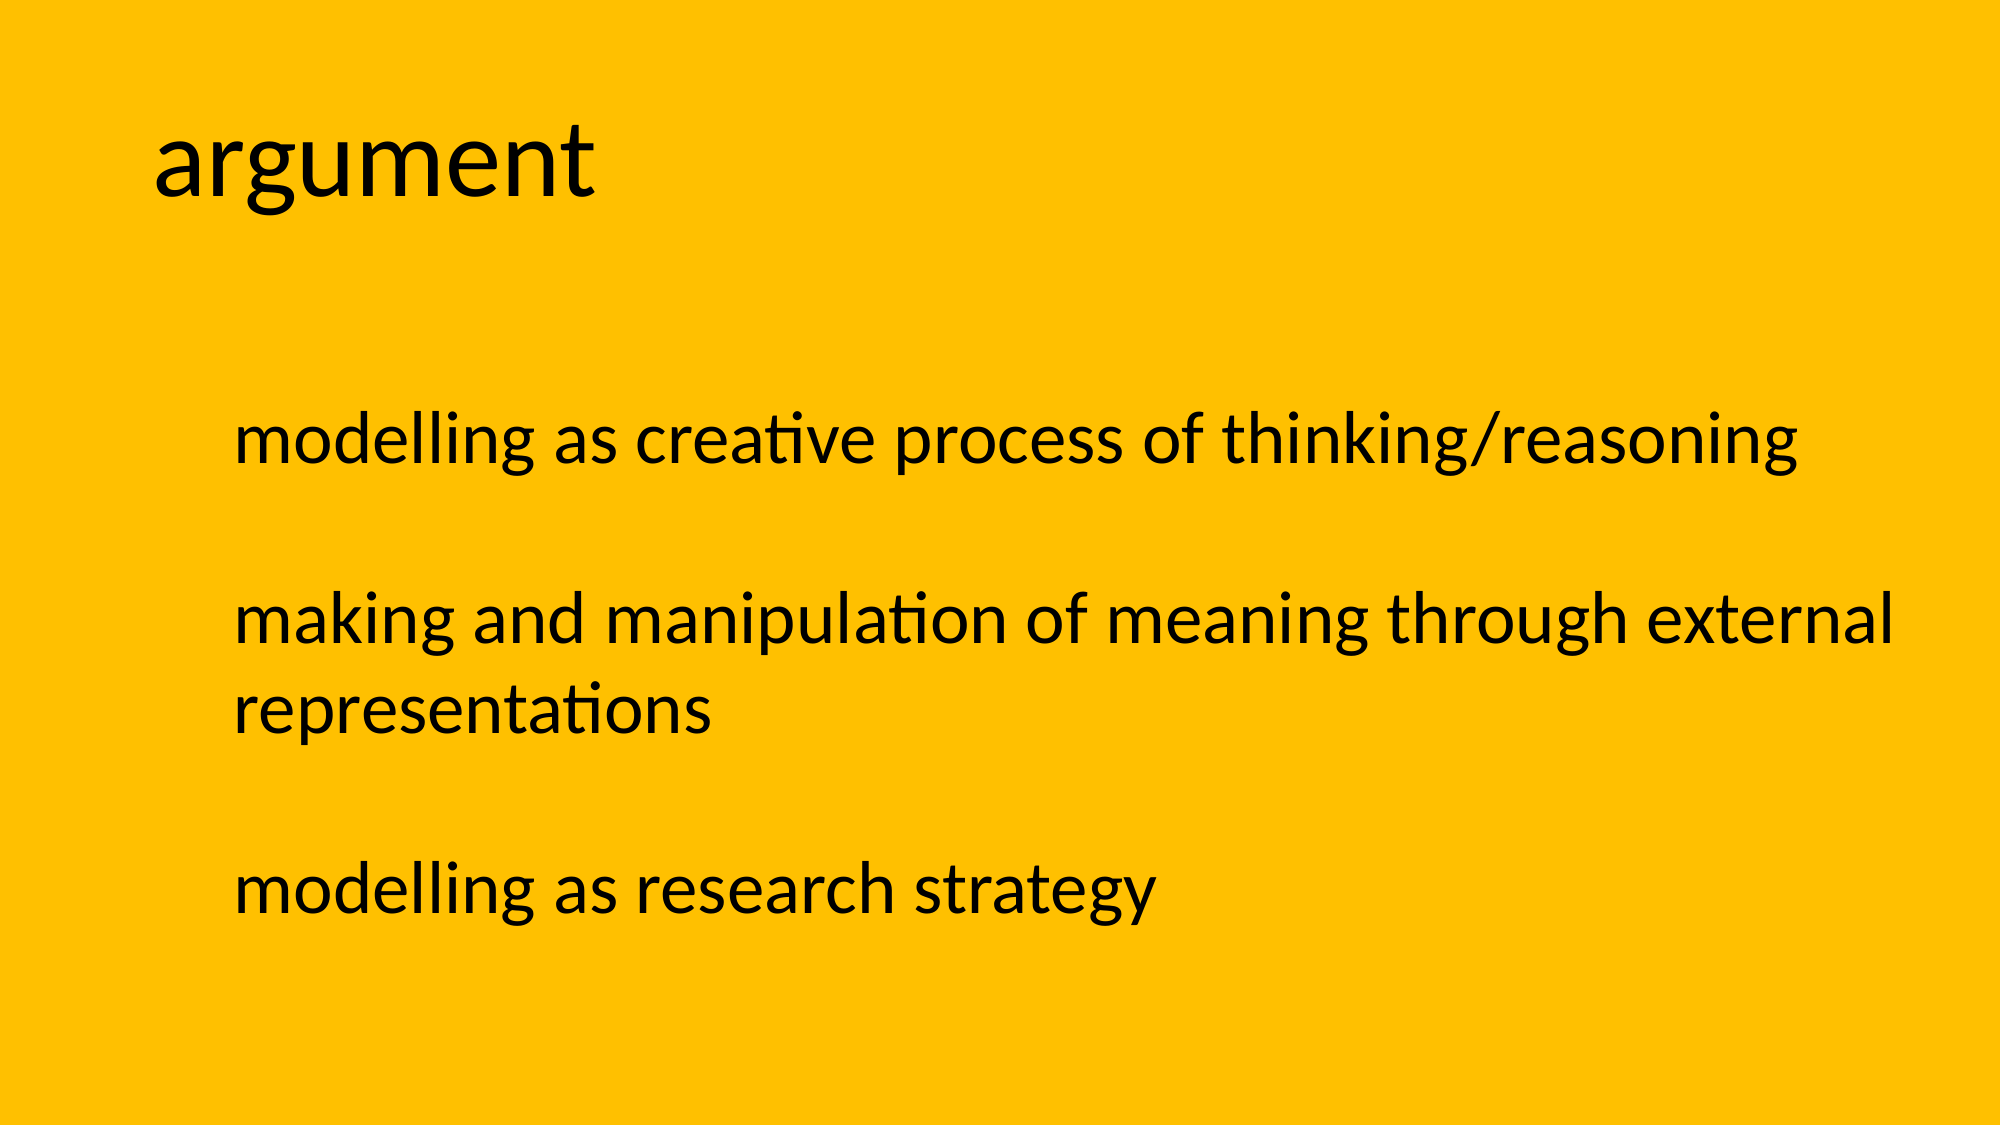

argument

modelling as creative process of thinking/reasoning
making and manipulation of meaning through external representations
modelling as research strategy